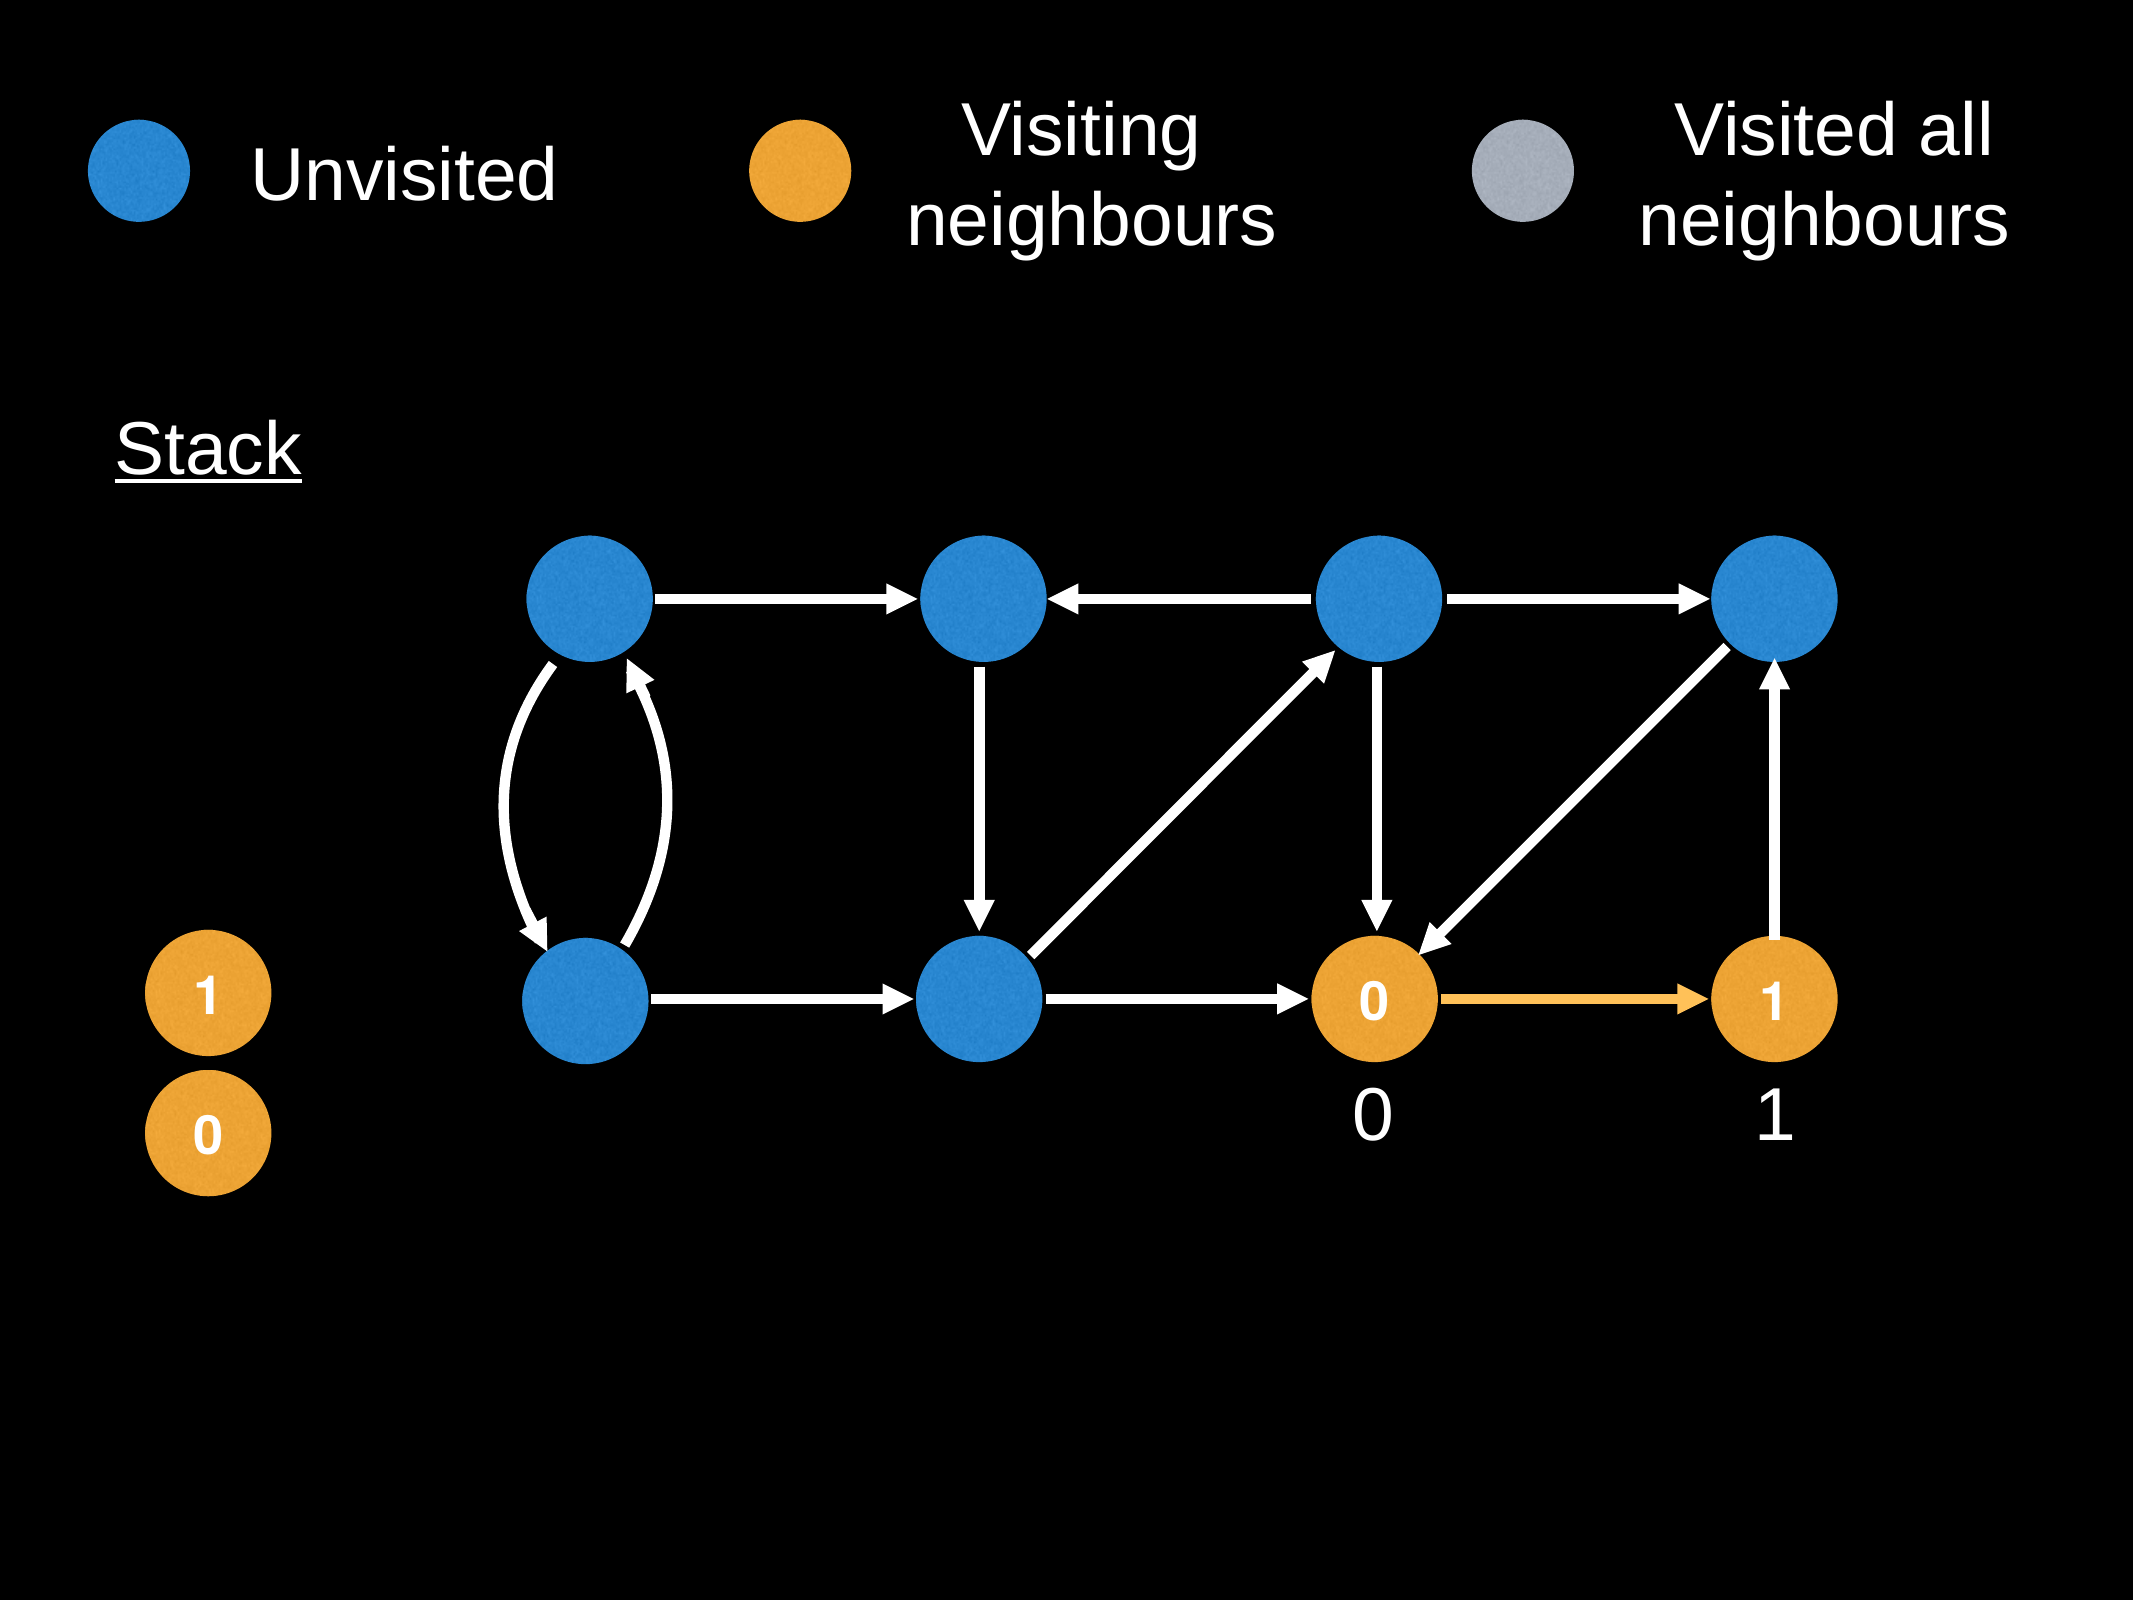

Visiting
 neighbours
Visited all
neighbours
Unvisited

Stack

1
0

1
0
1
0